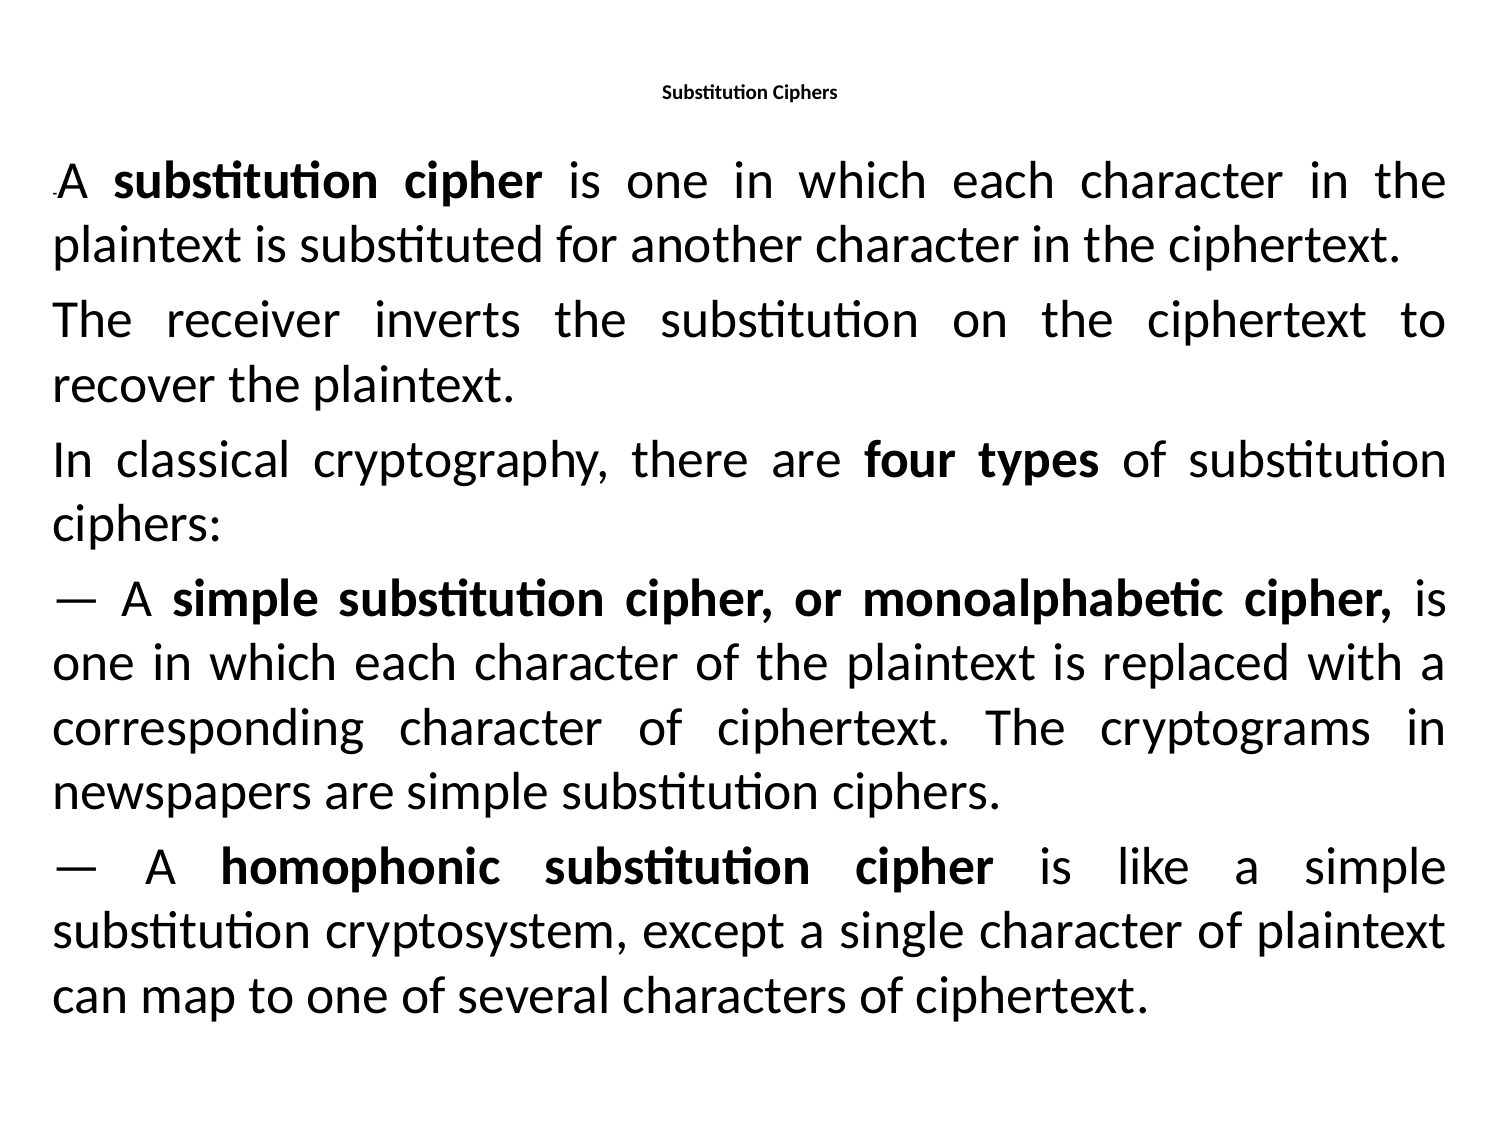

# Substitution Ciphers
-A substitution cipher is one in which each character in the plaintext is substituted for another character in the ciphertext.
The receiver inverts the substitution on the ciphertext to recover the plaintext.
In classical cryptography, there are four types of substitution ciphers:
— A simple substitution cipher, or monoalphabetic cipher, is one in which each character of the plaintext is replaced with a corresponding character of ciphertext. The cryptograms in newspapers are simple substitution ciphers.
— A homophonic substitution cipher is like a simple substitution cryptosystem, except a single character of plaintext can map to one of several characters of ciphertext.